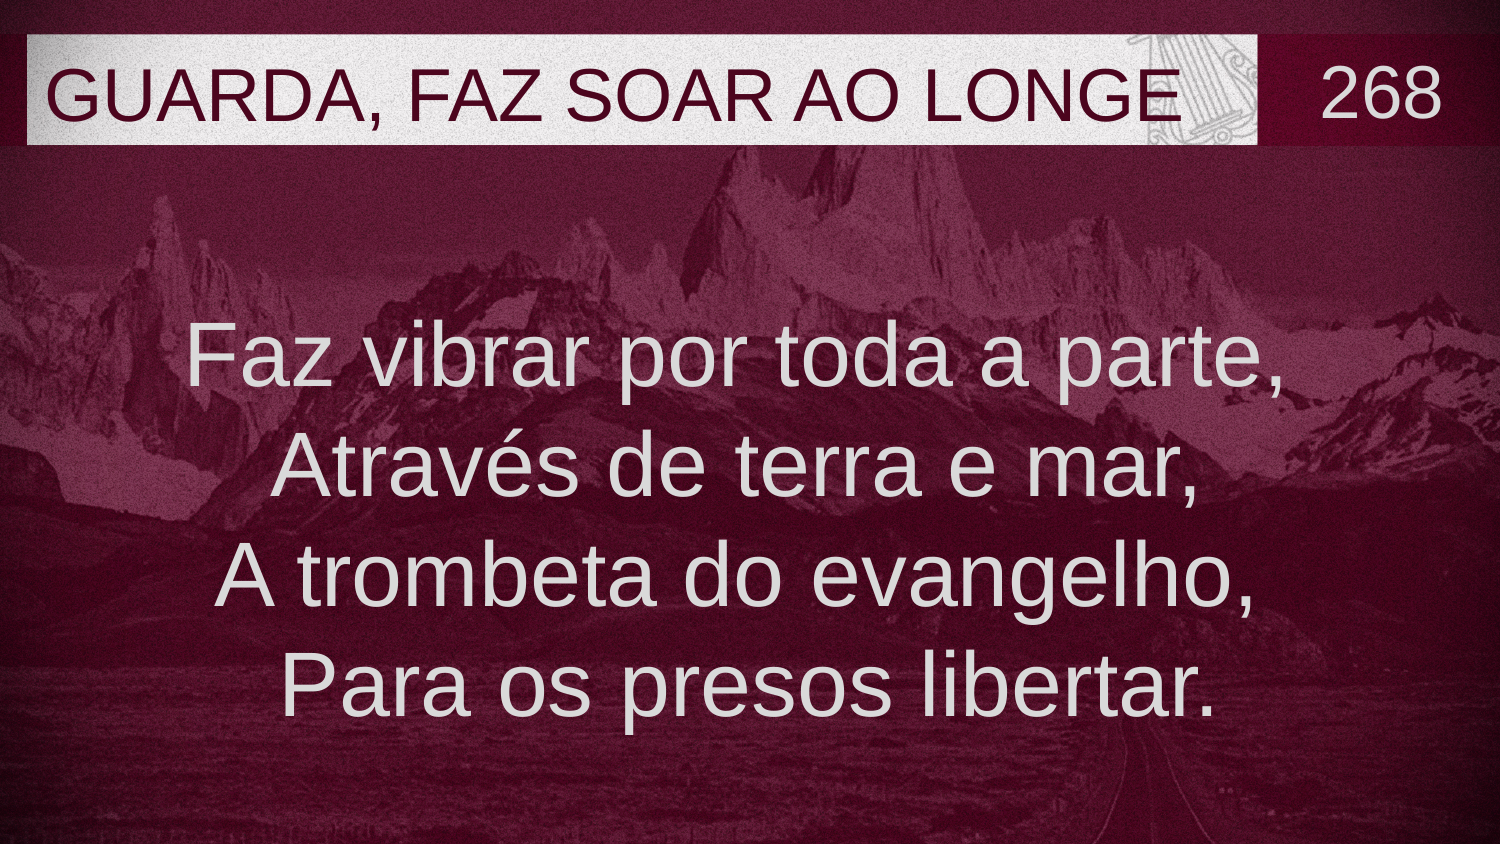

# GUARDA, FAZ SOAR AO LONGE
268
Faz vibrar por toda a parte,
Através de terra e mar,
A trombeta do evangelho,
Para os presos libertar.